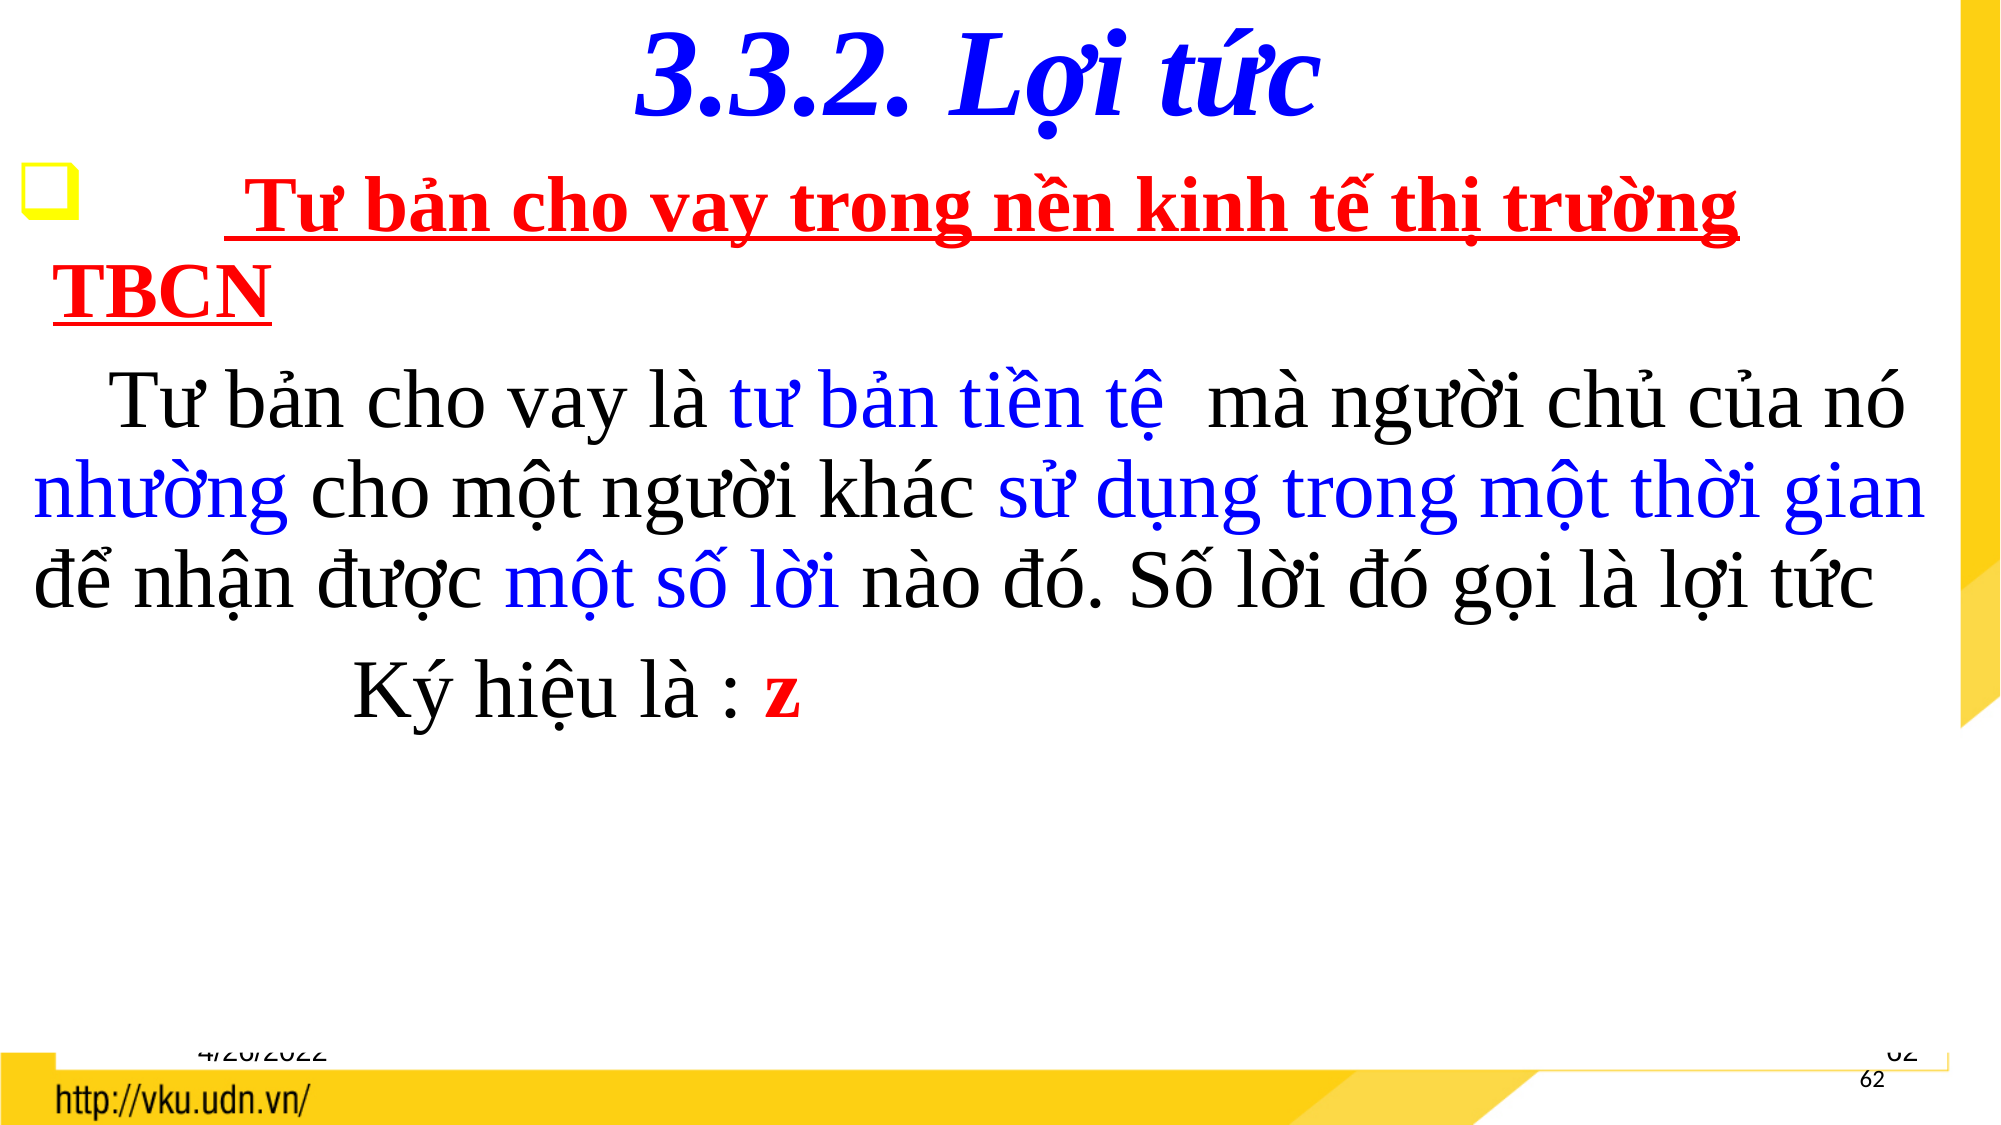

3.3.2. Lợi tức
        Tư bản cho vay trong nền kinh tế thị trường TBCN
Tư bản cho vay là tư bản tiền tệ  mà người chủ của nó nhường cho một người khác sử dụng trong một thời gian để nhận được một số lời nào đó. Số lời đó gọi là lợi tức
			Ký hiệu là : z
4/26/2022
62
62